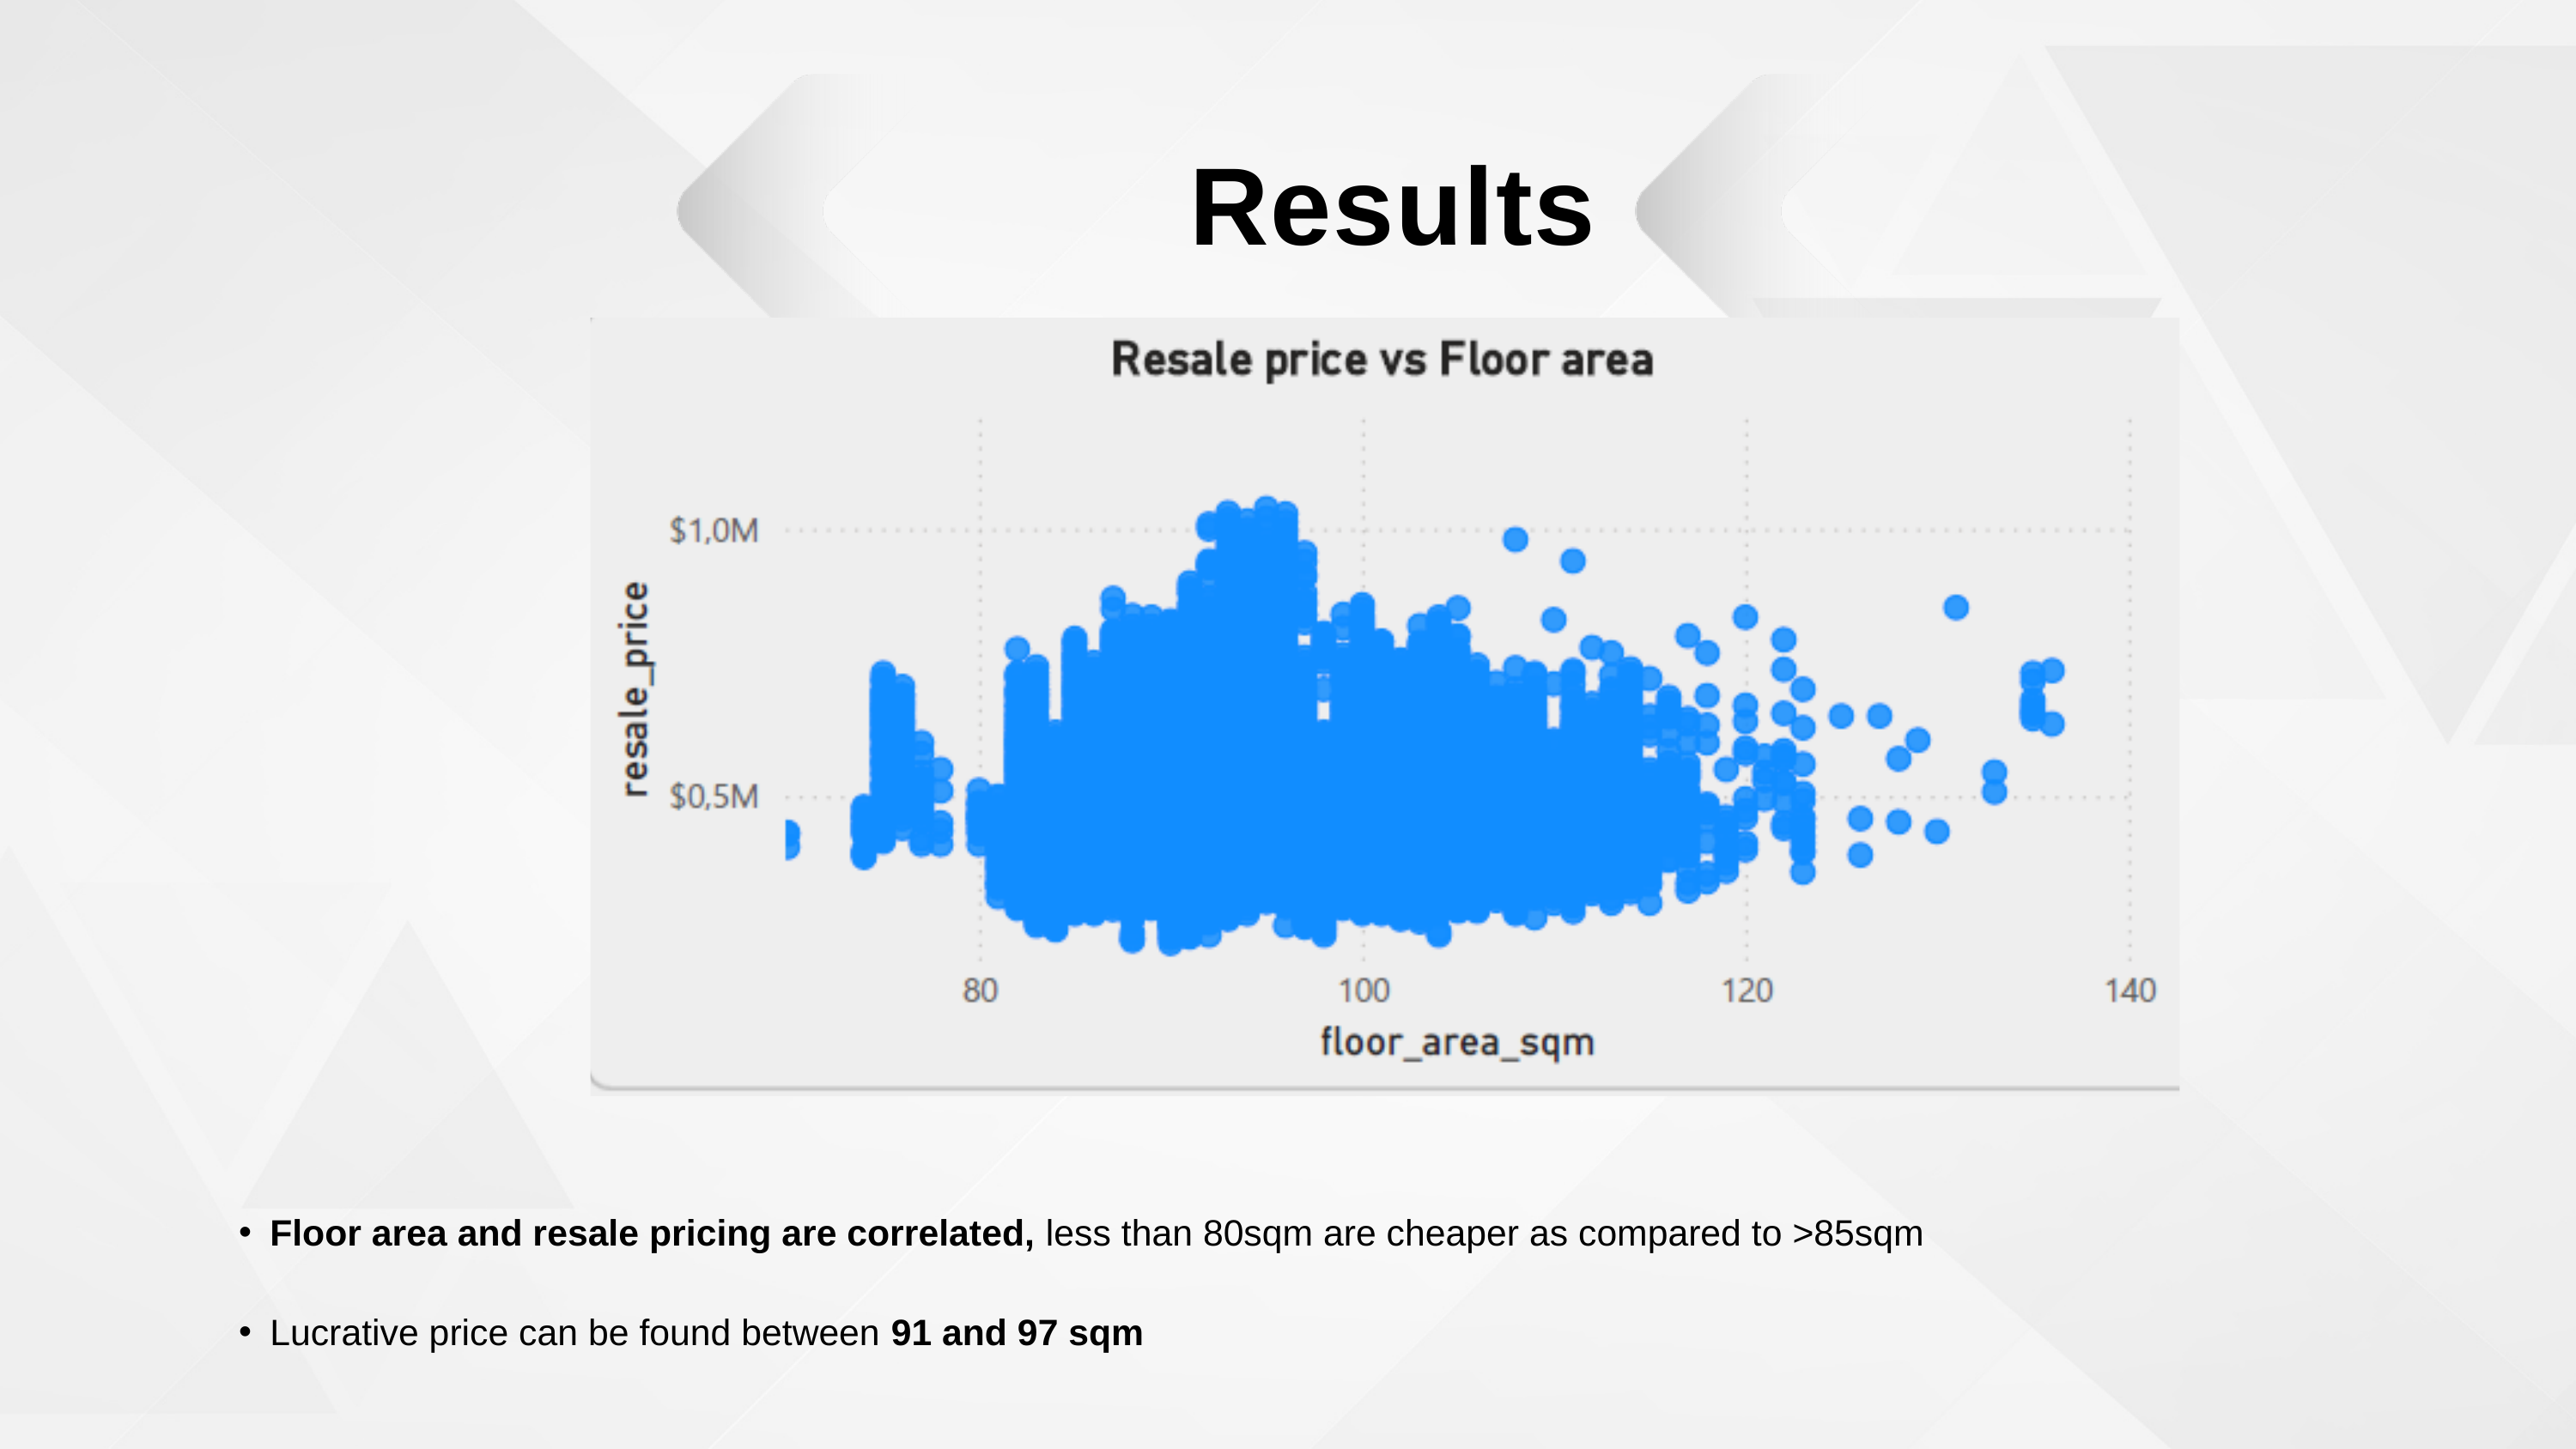

Results

Floor area and resale pricing are correlated, less than 80sqm are cheaper as compared to >85sqm

Lucrative price can be found between 91 and 97 sqm